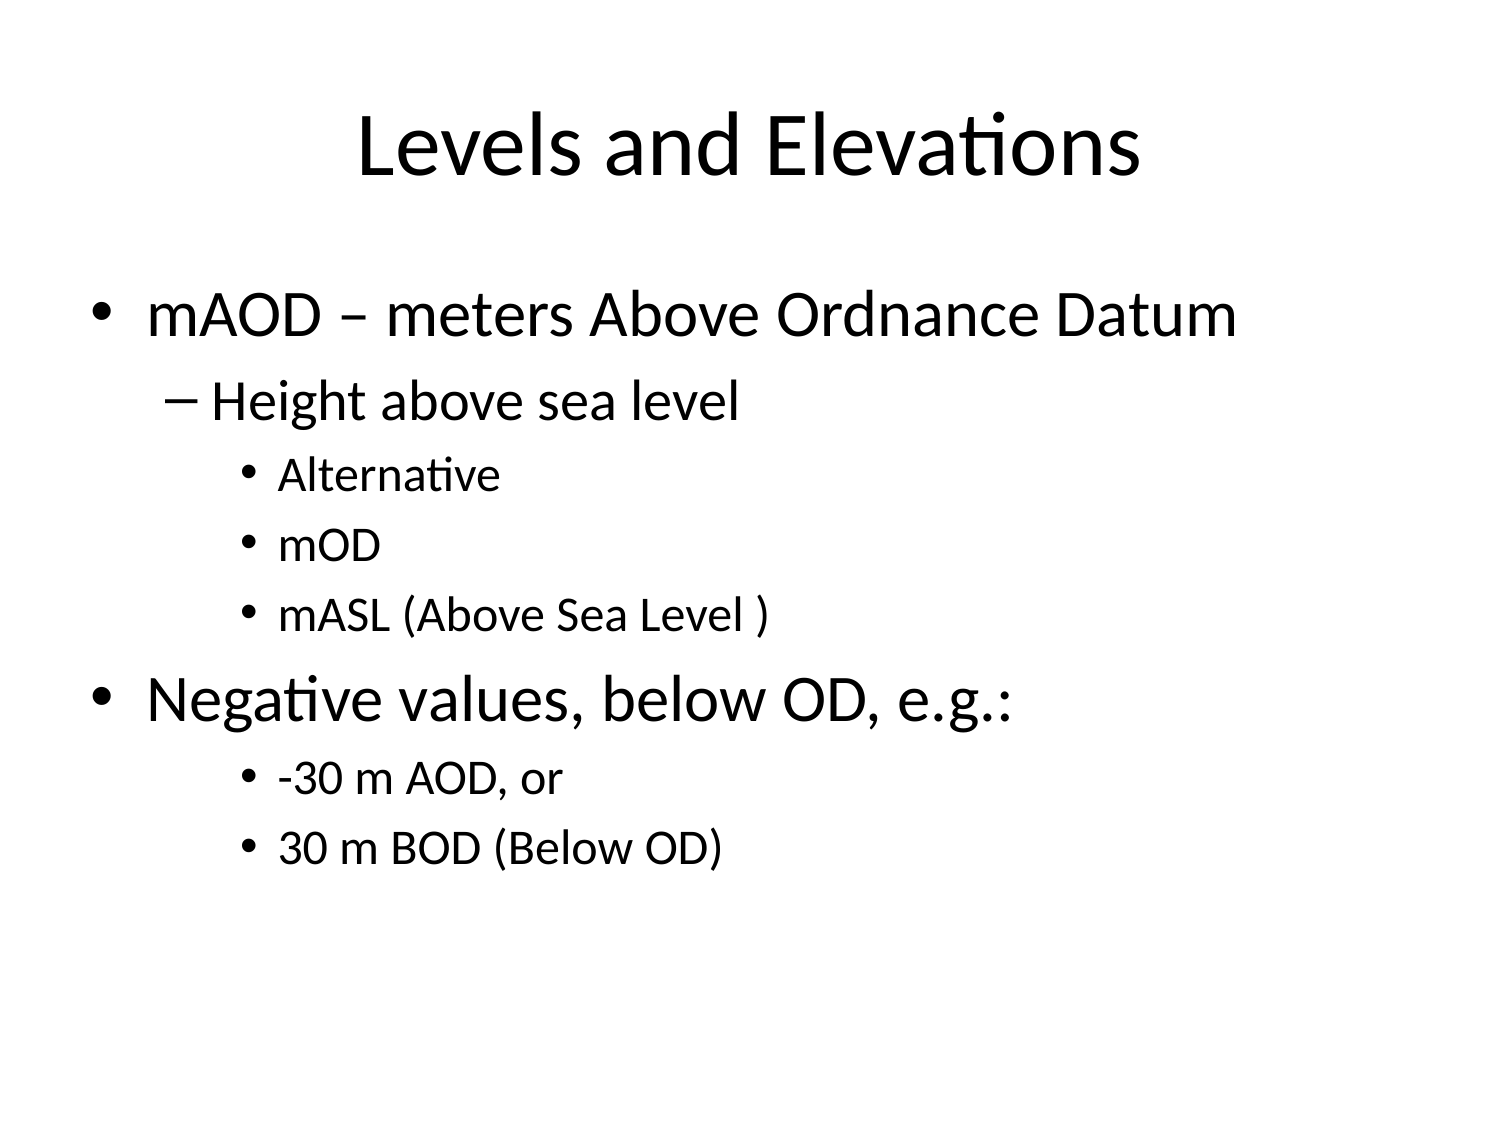

# Levels and Elevations
mAOD – meters Above Ordnance Datum
Height above sea level
Alternative
mOD
mASL (Above Sea Level )
Negative values, below OD, e.g.:
-30 m AOD, or
30 m BOD (Below OD)